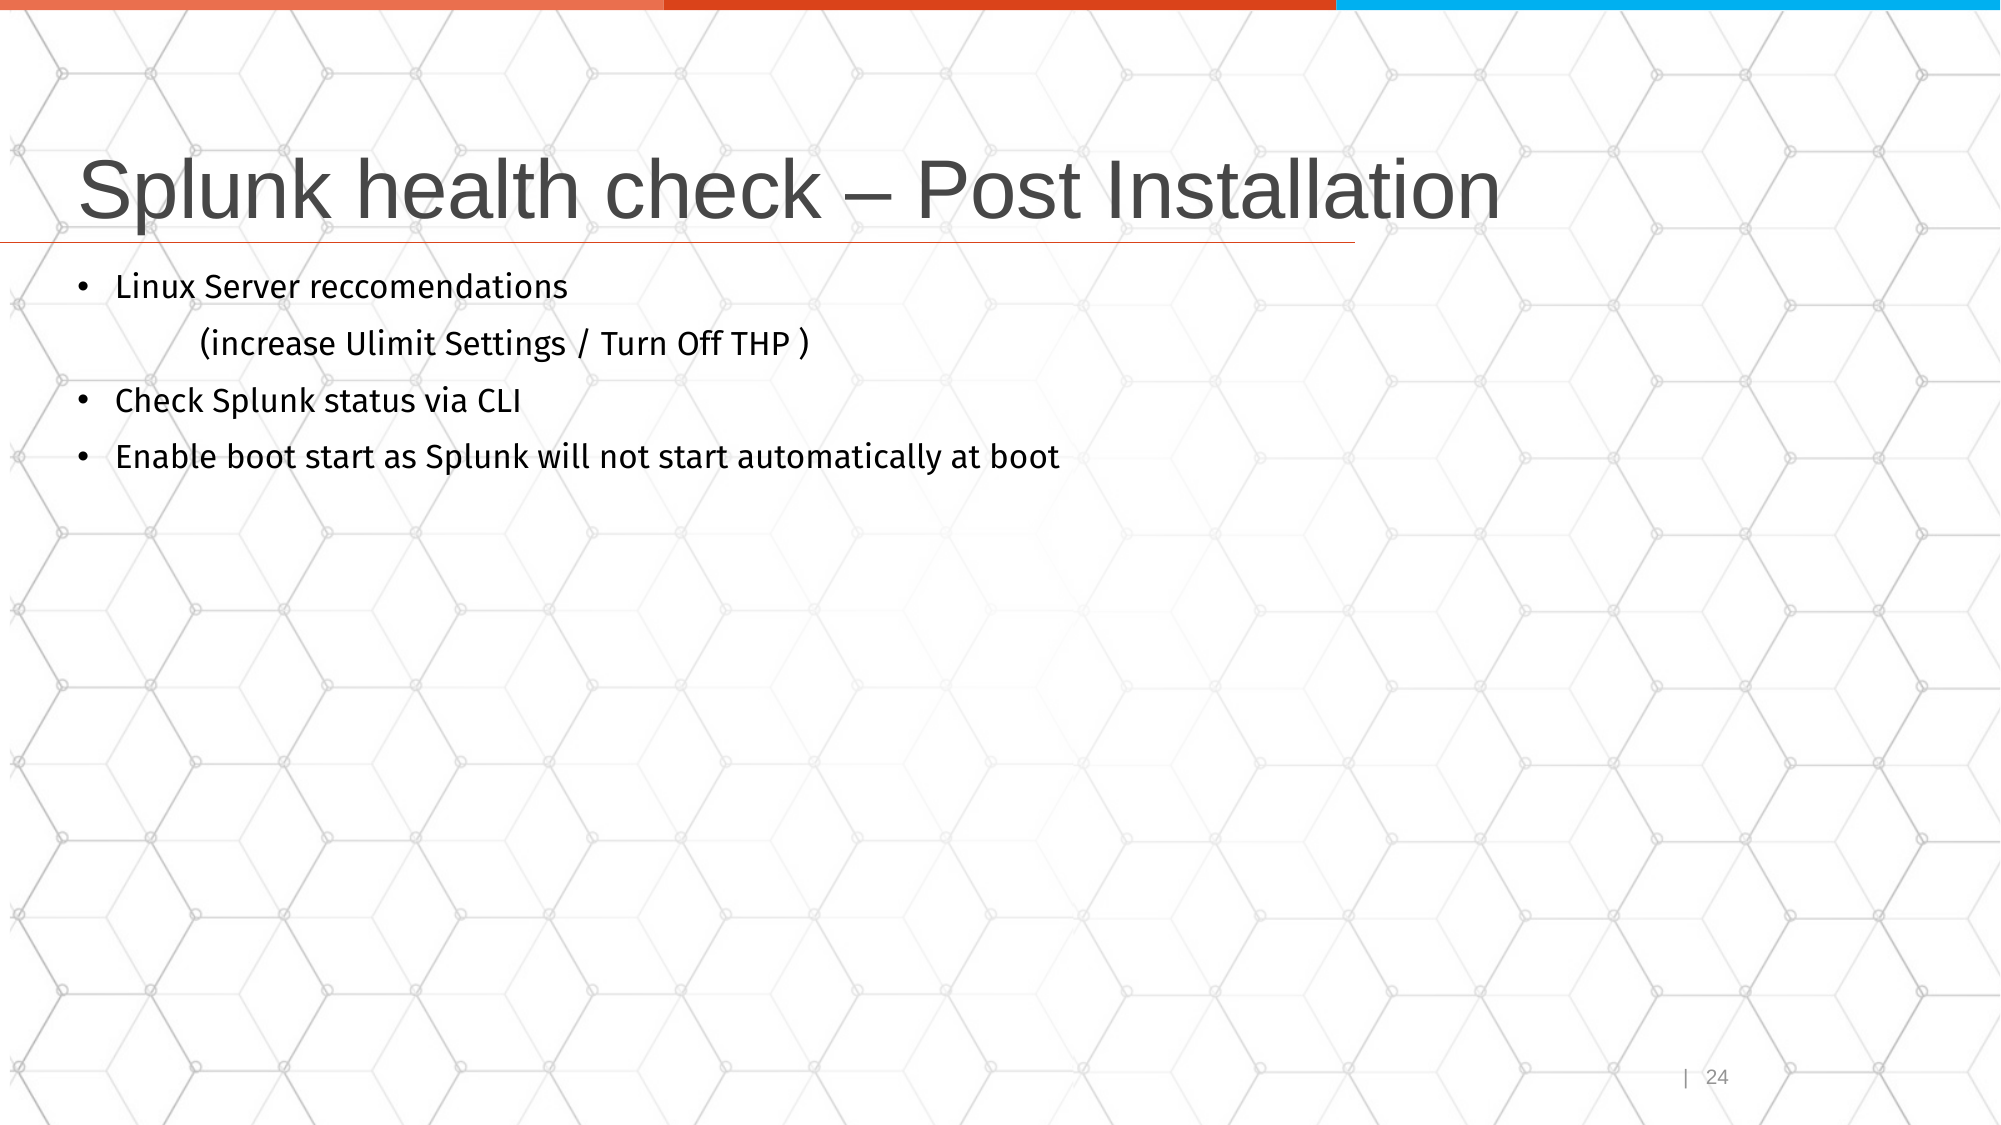

# Splunk health check – Post Installation
Linux Server reccomendations
              (increase Ulimit Settings / Turn Off THP )
Check Splunk status via CLI
Enable boot start as Splunk will not start automatically at boot

|   24